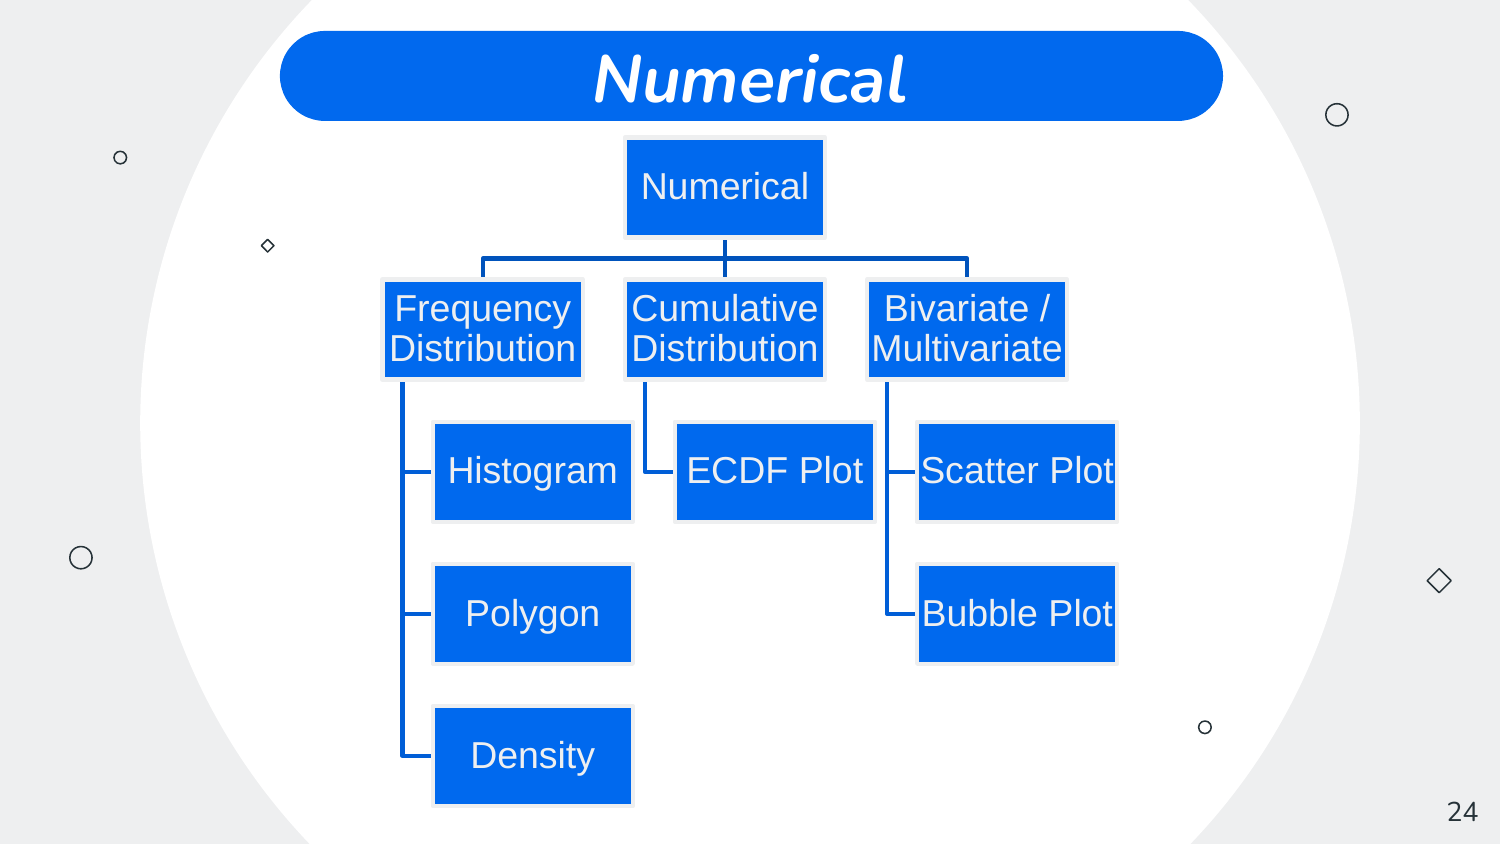

Numerical

Numerical

Frequency Distribution

Cumulative Distribution

Bivariate / Multivariate

Histogram

ECDF Plot

Scatter Plot

Polygon

Bubble Plot

Density
24